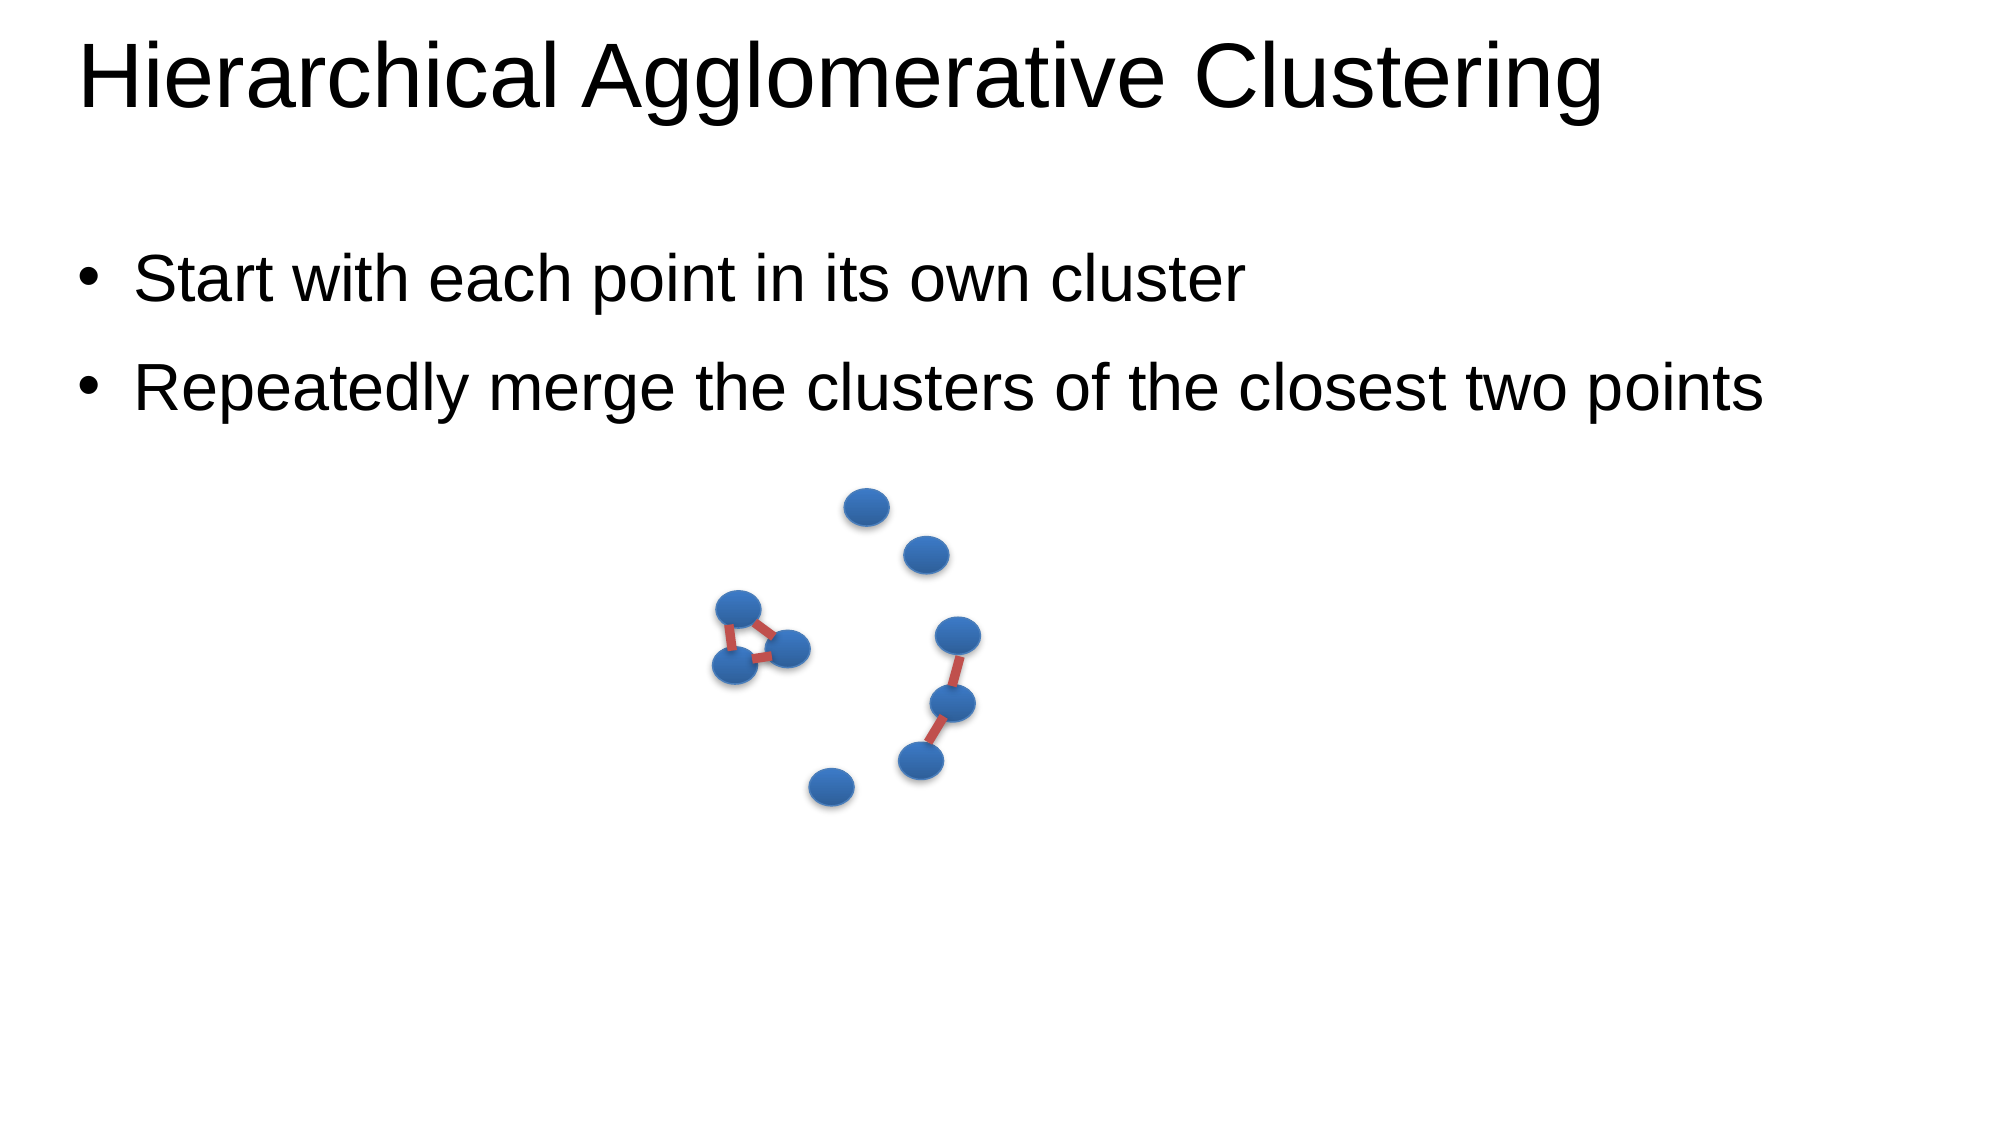

# Hierarchical Agglomerative Clustering
Start with each point in its own cluster
Repeatedly merge the clusters of the closest two points